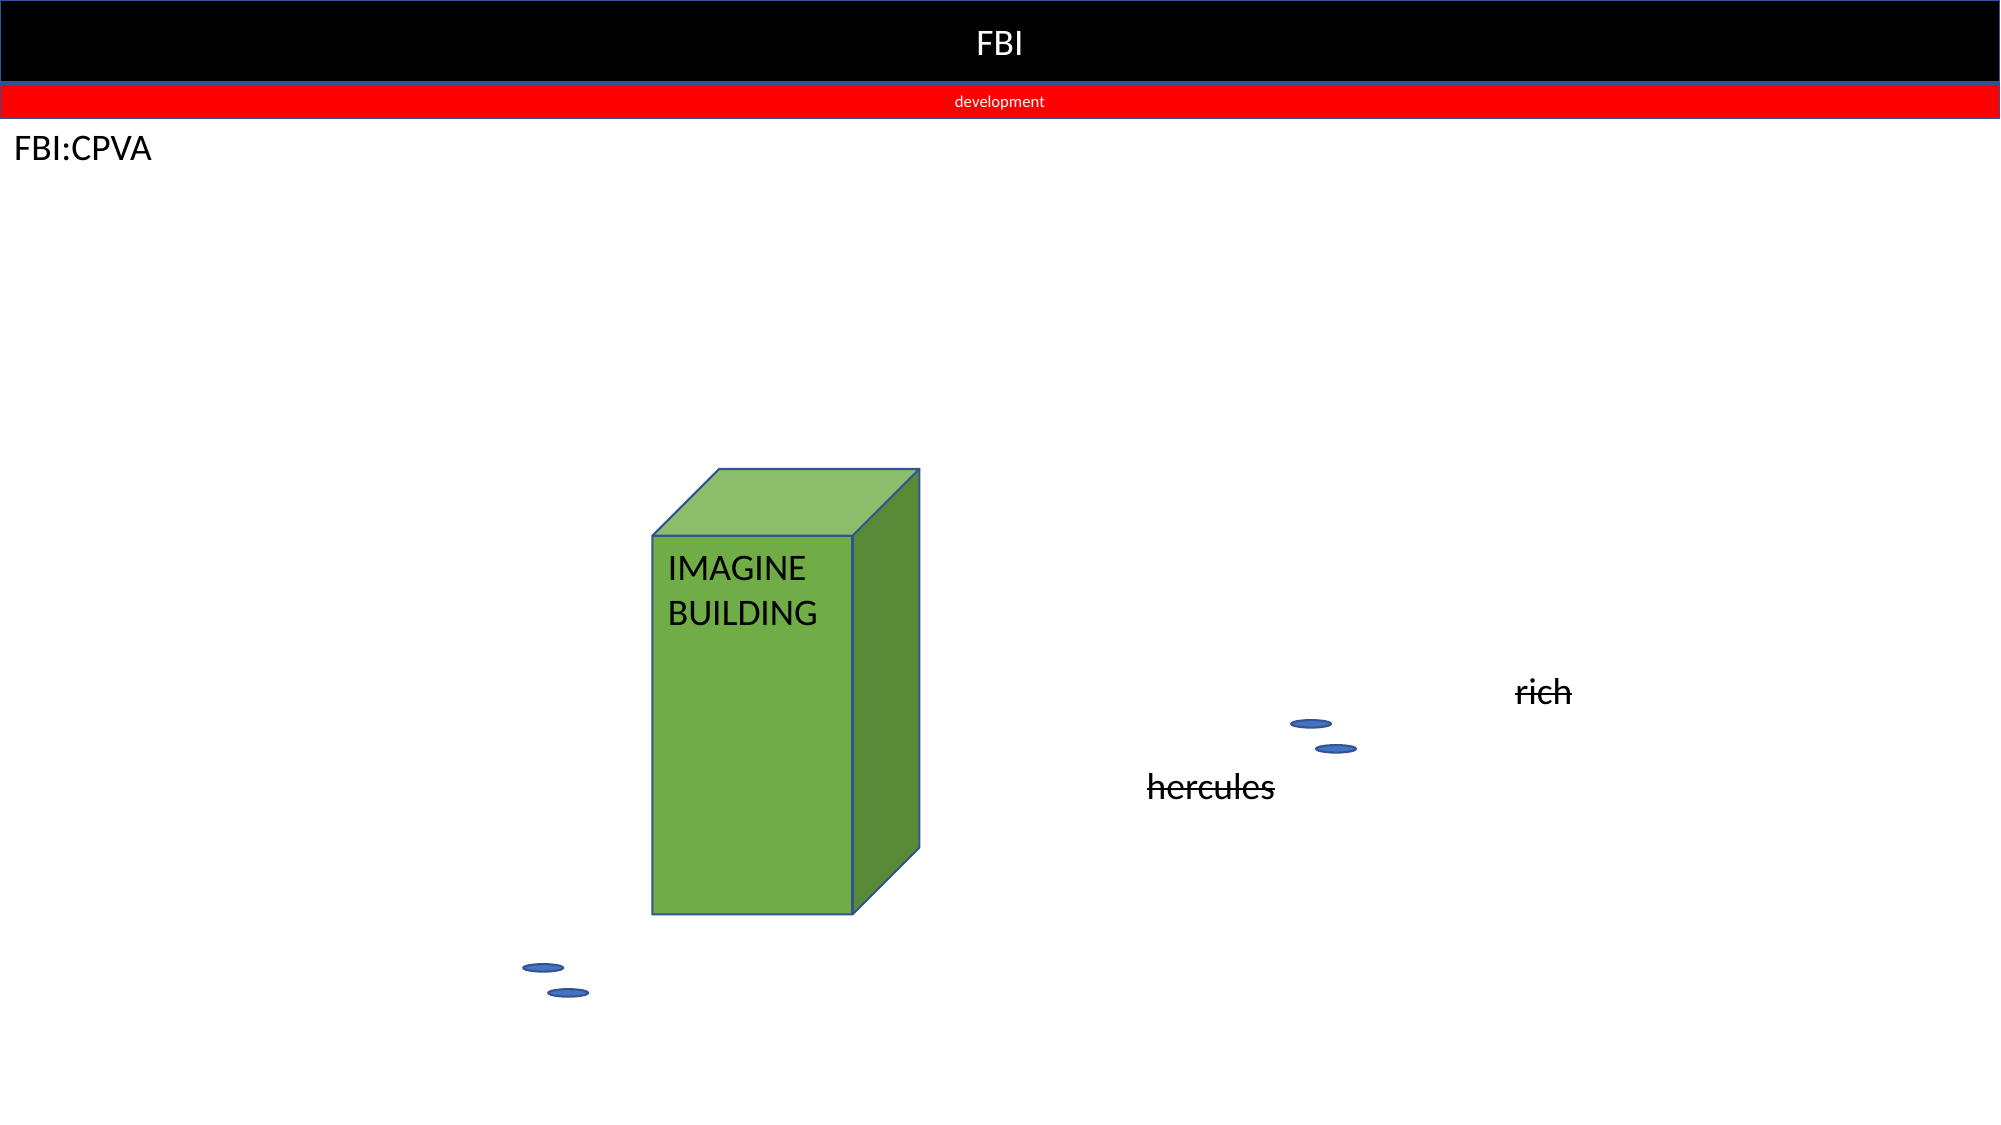

FBI
development
FBI:CPVA

IMAGINE
BUILDING
rich

hercules